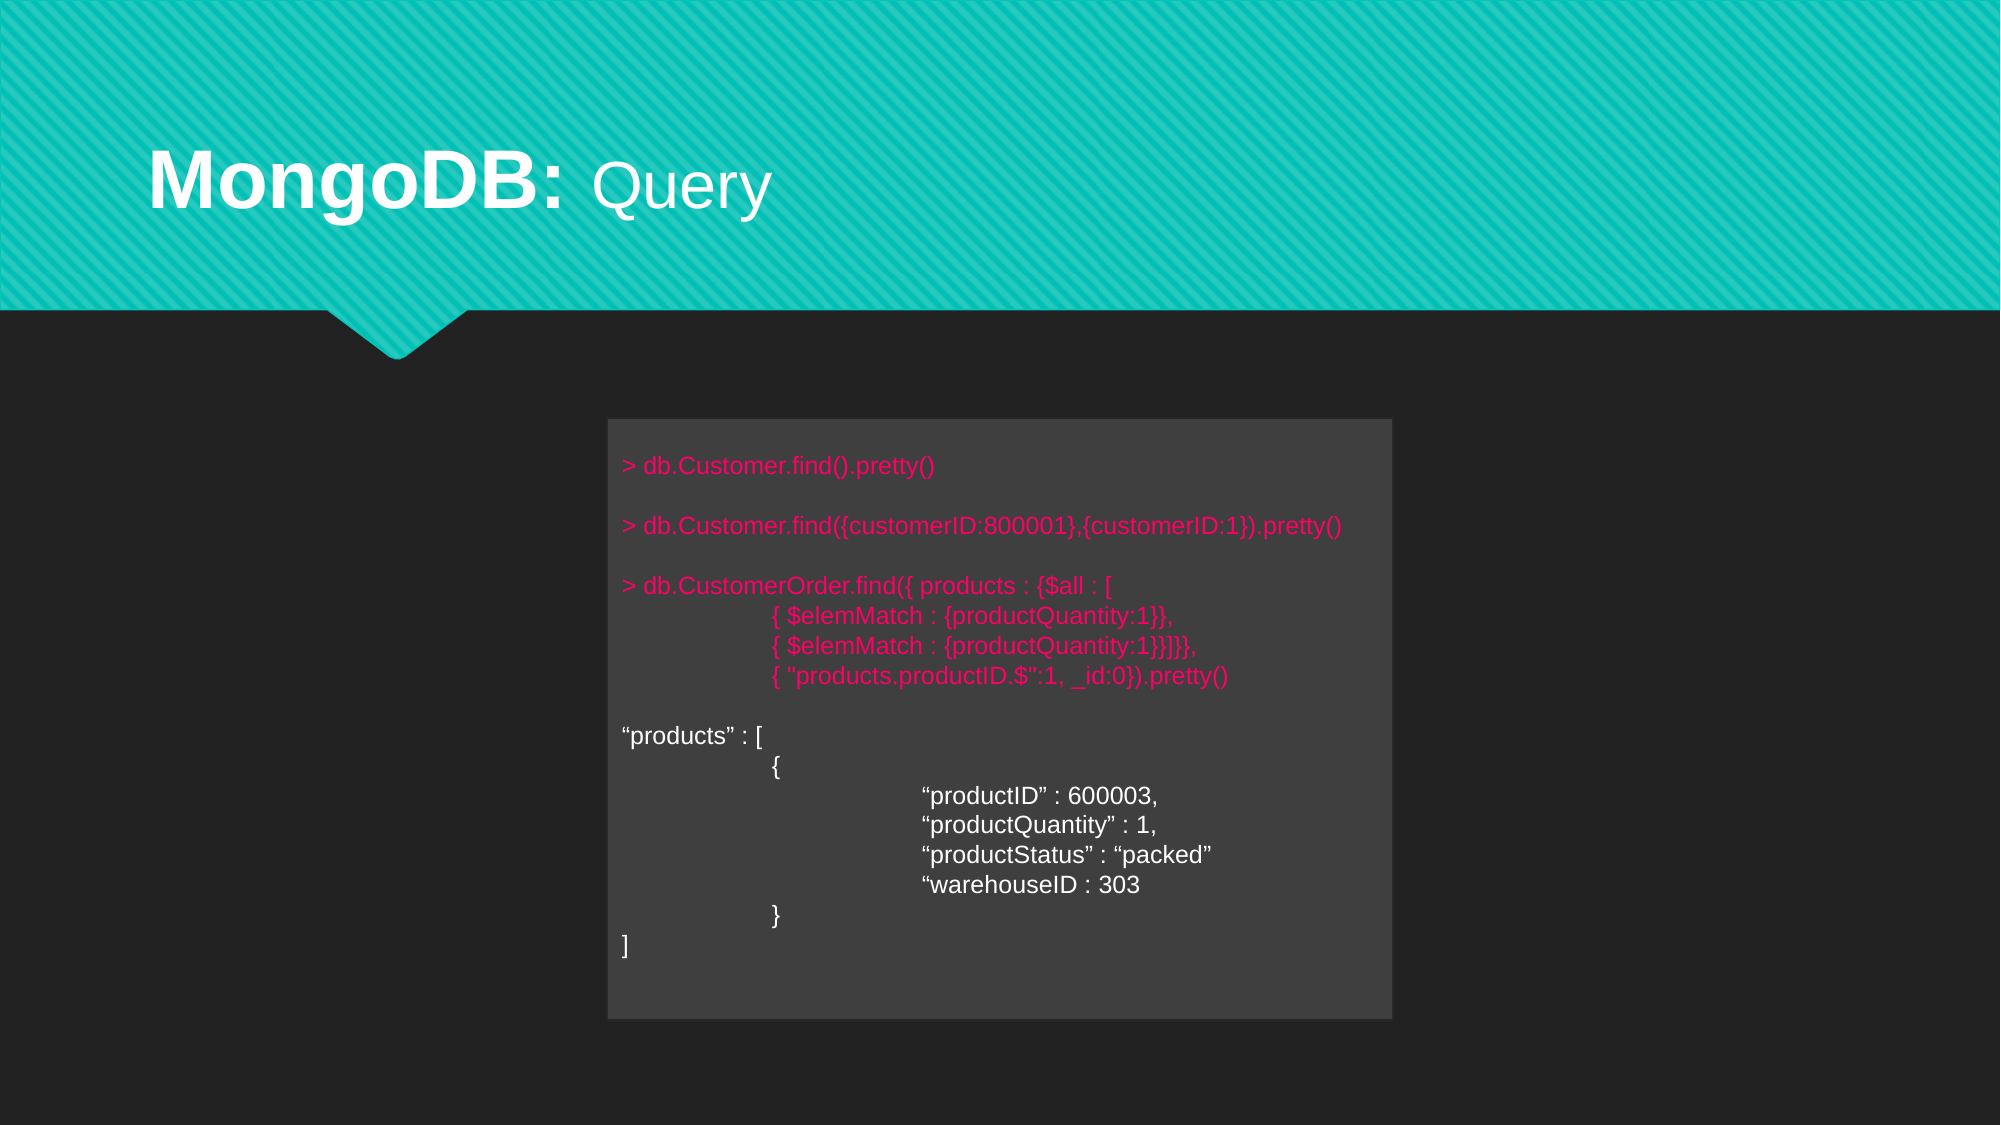

# MongoDB: Query
> db.Customer.find().pretty()

> db.Customer.find({customerID:800001},{customerID:1}).pretty()

> db.CustomerOrder.find({ products : {$all : [
	{ $elemMatch : {productQuantity:1}},
	{ $elemMatch : {productQuantity:1}}]}},
	{ "products.productID.$":1, _id:0}).pretty()

“products” : [
	{
		“productID” : 600003,
		“productQuantity” : 1,
		“productStatus” : “packed”
		“warehouseID : 303
	}
]